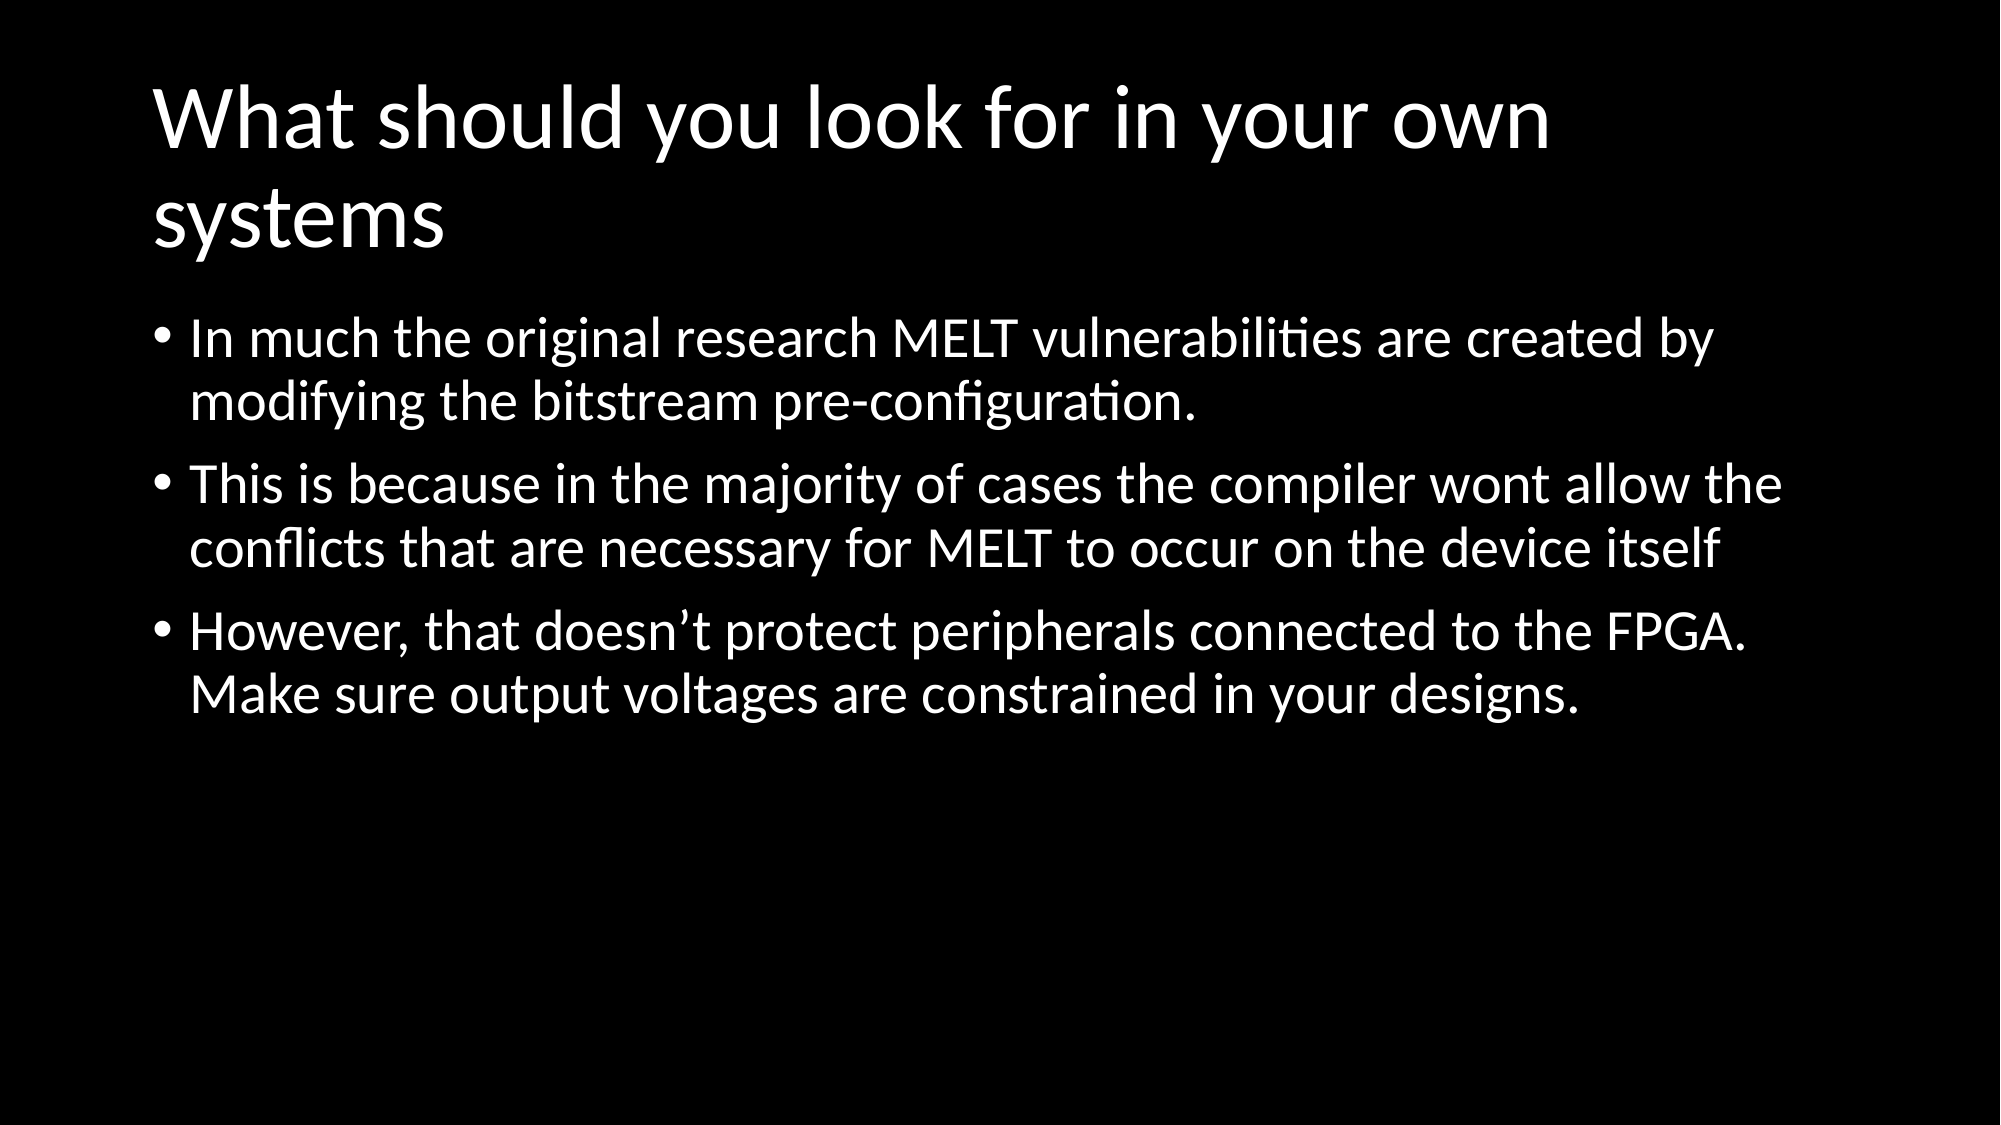

# What should you look for in your own systems
In much the original research MELT vulnerabilities are created by modifying the bitstream pre-configuration.
This is because in the majority of cases the compiler wont allow the conflicts that are necessary for MELT to occur on the device itself
However, that doesn’t protect peripherals connected to the FPGA. Make sure output voltages are constrained in your designs.